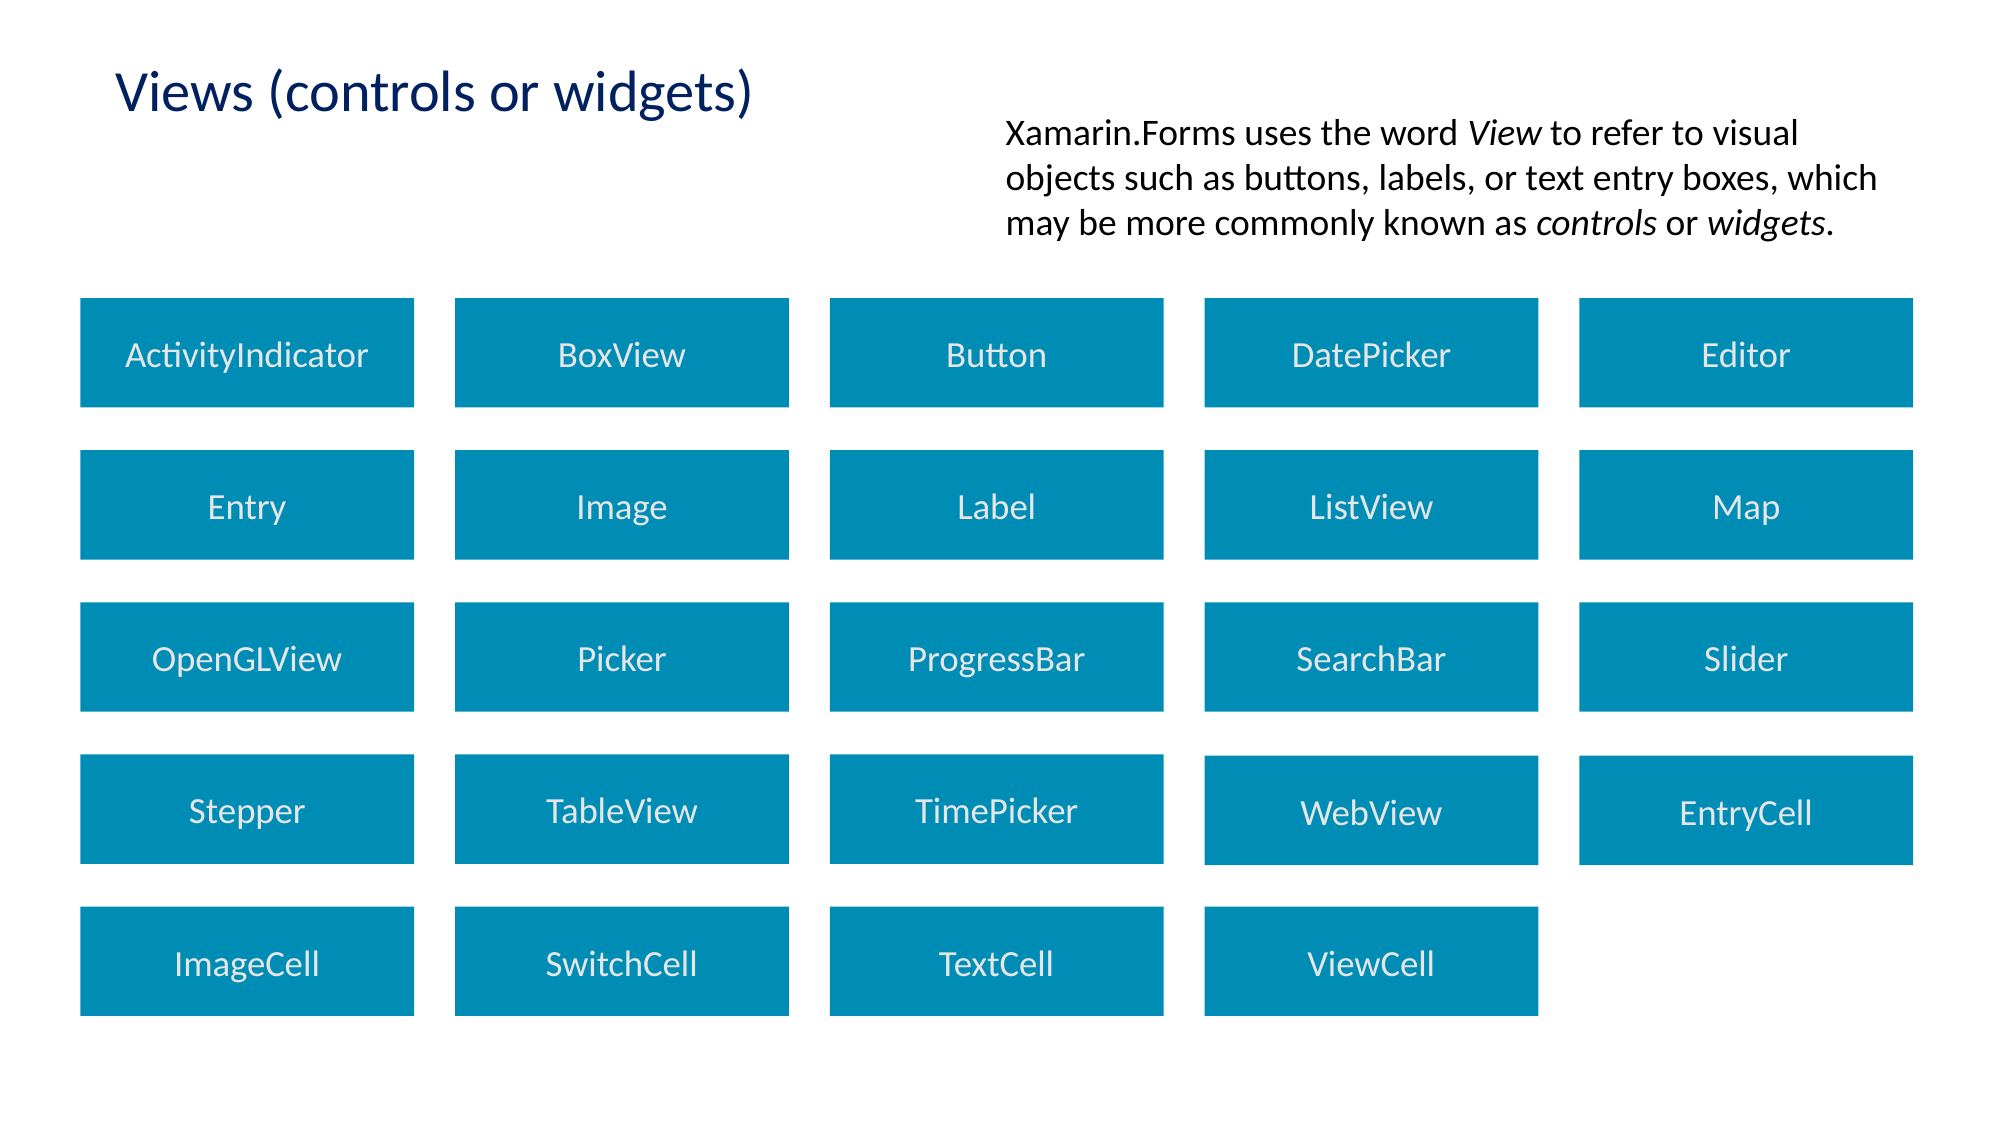

# Views (controls or widgets)
Xamarin.Forms uses the word View to refer to visual objects such as buttons, labels, or text entry boxes, which may be more commonly known as controls or widgets.
ActivityIndicator
BoxView
Button
DatePicker
Editor
Entry
Image
Label
ListView
Map
OpenGLView
Picker
ProgressBar
SearchBar
Slider
Stepper
TableView
TimePicker
WebView
EntryCell
ImageCell
SwitchCell
TextCell
ViewCell